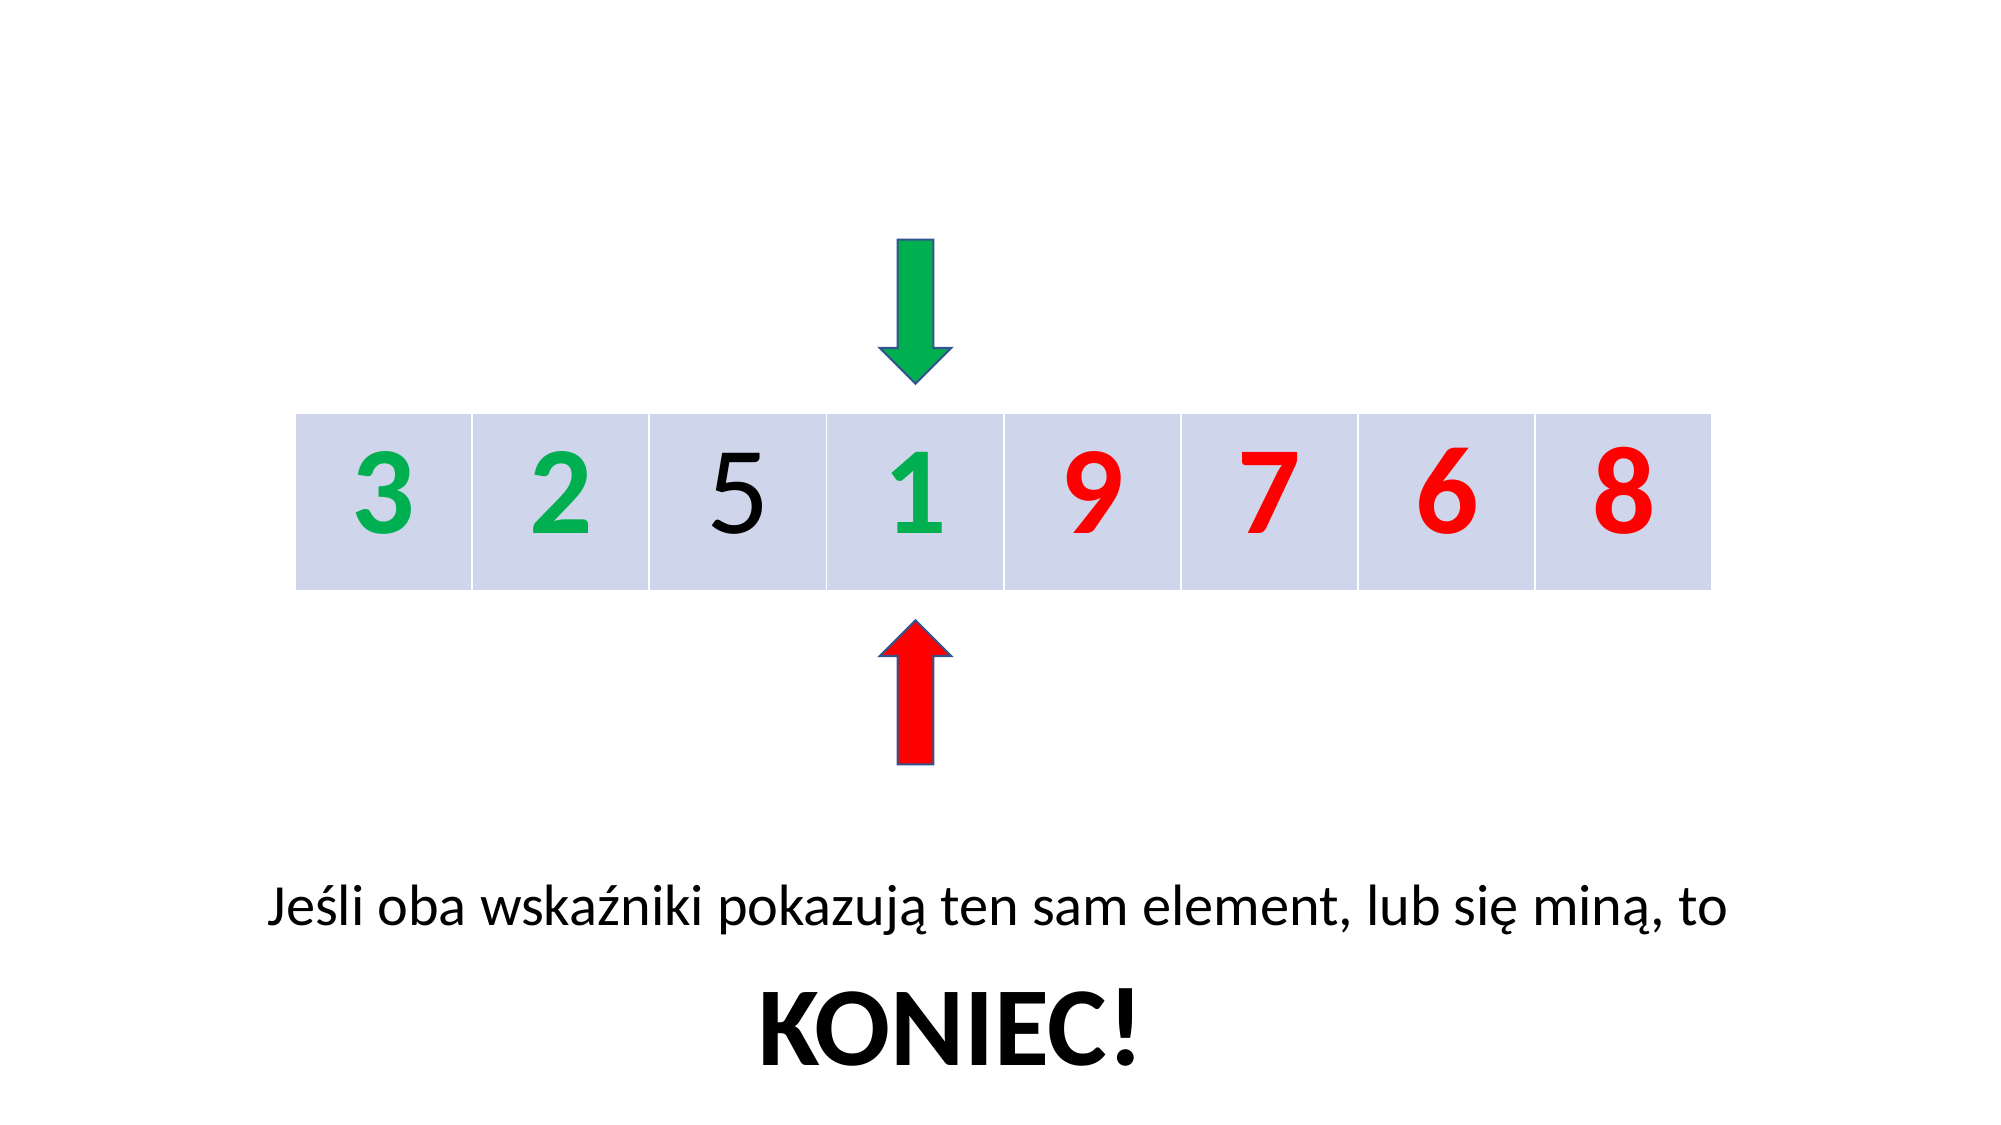

| 3 | 2 | 5 | 1 | 9 | 7 | 6 | 8 |
| --- | --- | --- | --- | --- | --- | --- | --- |

Jeśli oba wskaźniki pokazują ten sam element, lub się miną, to
KONIEC!